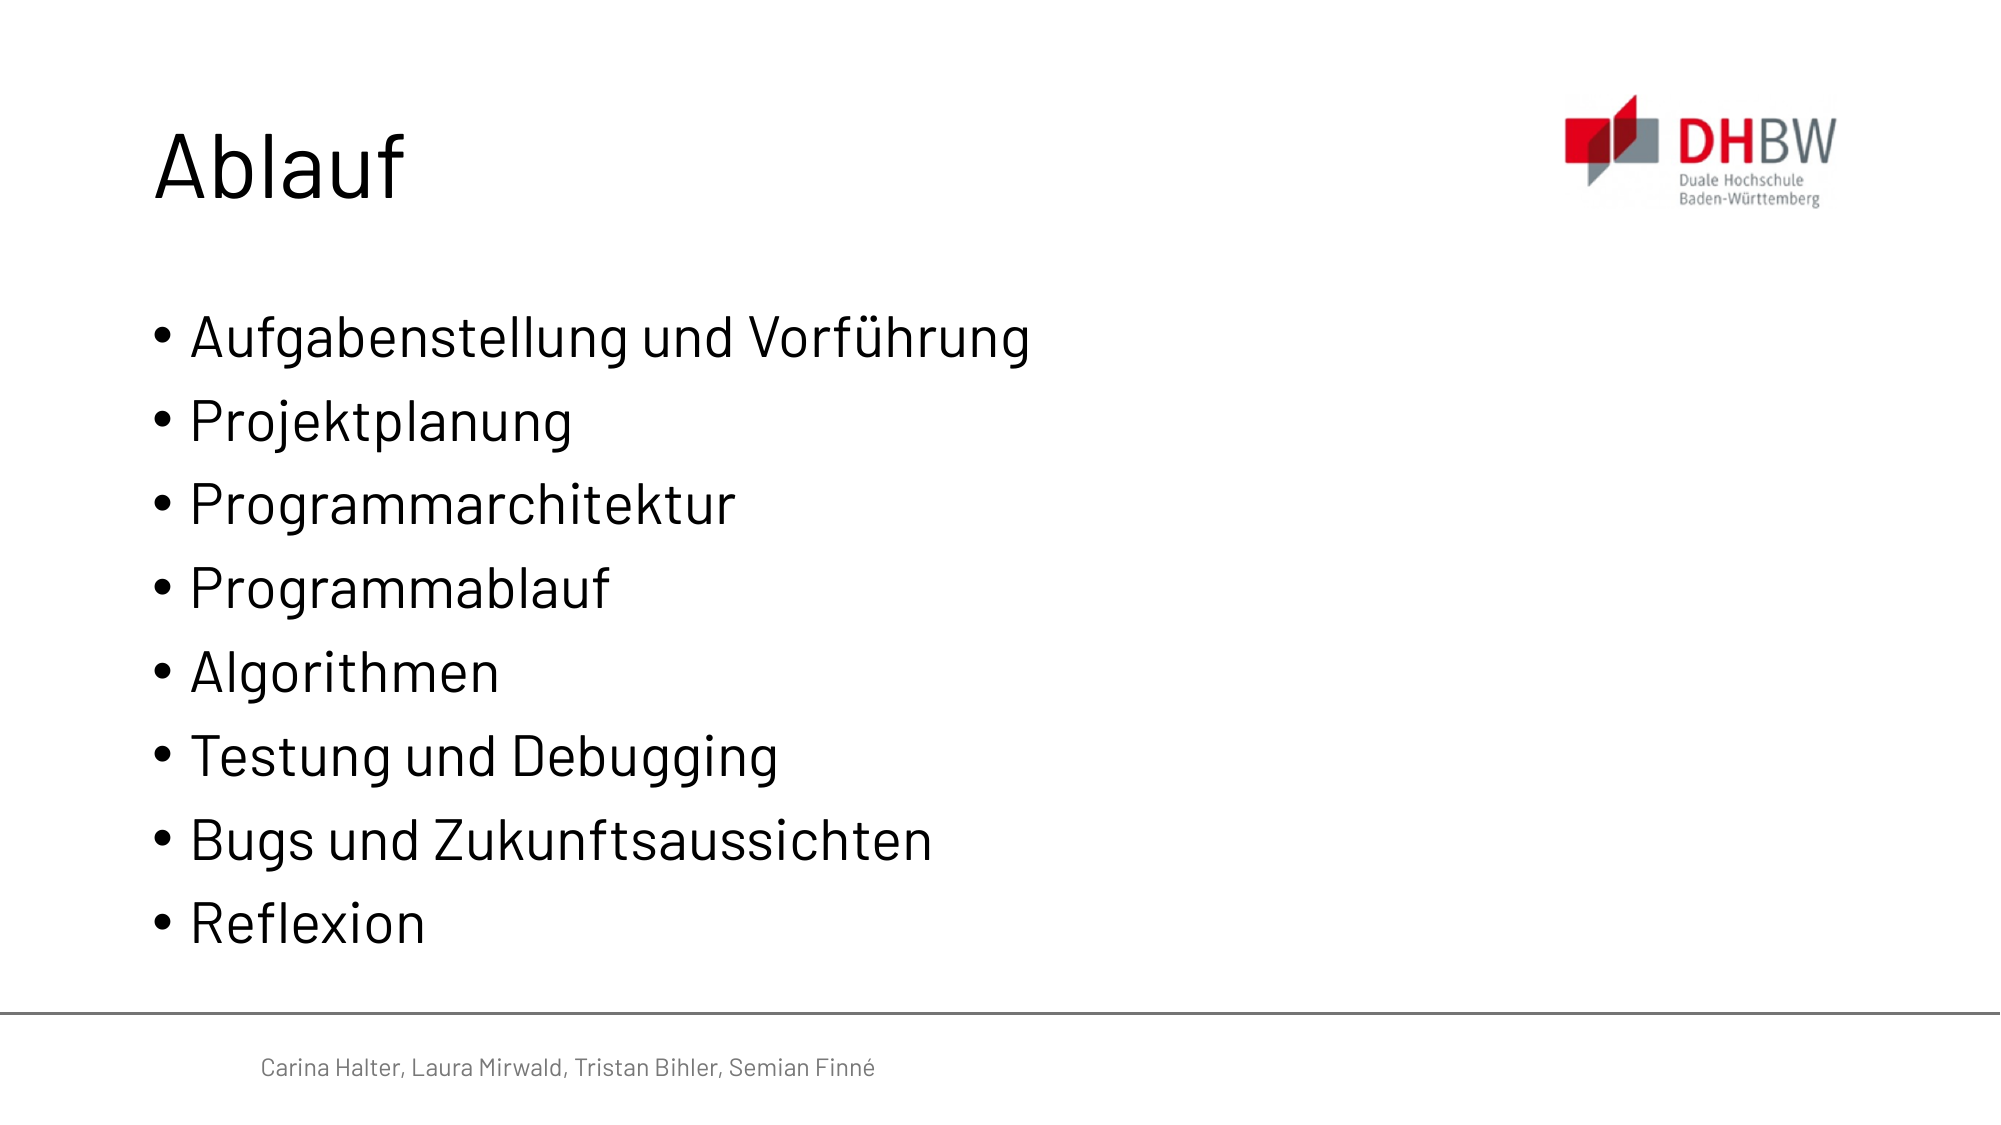

# Ablauf
Aufgabenstellung und Vorführung
Projektplanung
Programmarchitektur
Programmablauf
Algorithmen
Testung und Debugging
Bugs und Zukunftsaussichten
Reflexion
Carina Halter, Laura Mirwald, Tristan Bihler, Semian Finné